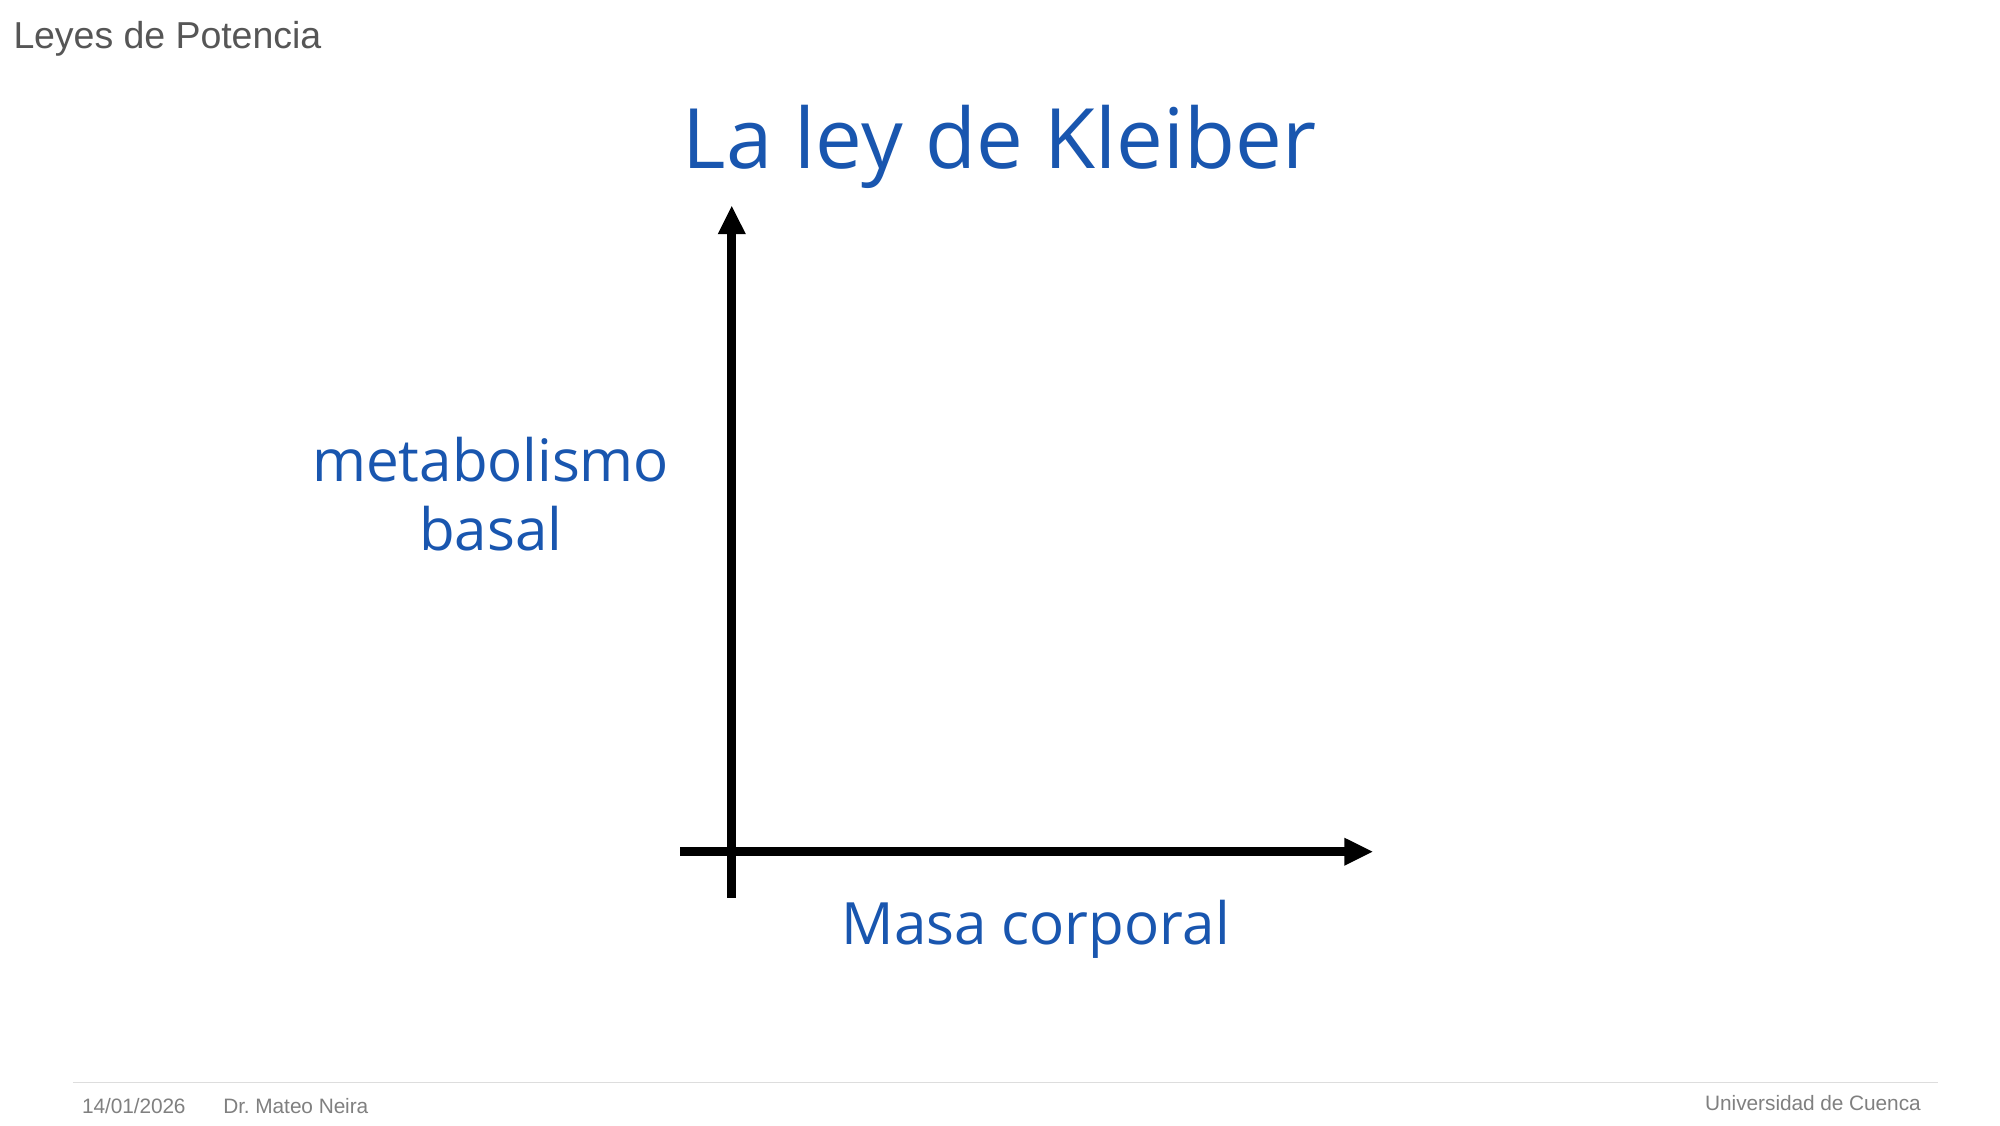

# Leyes de Potencia
La ley de Kleiber
metabolismo basal
Masa corporal